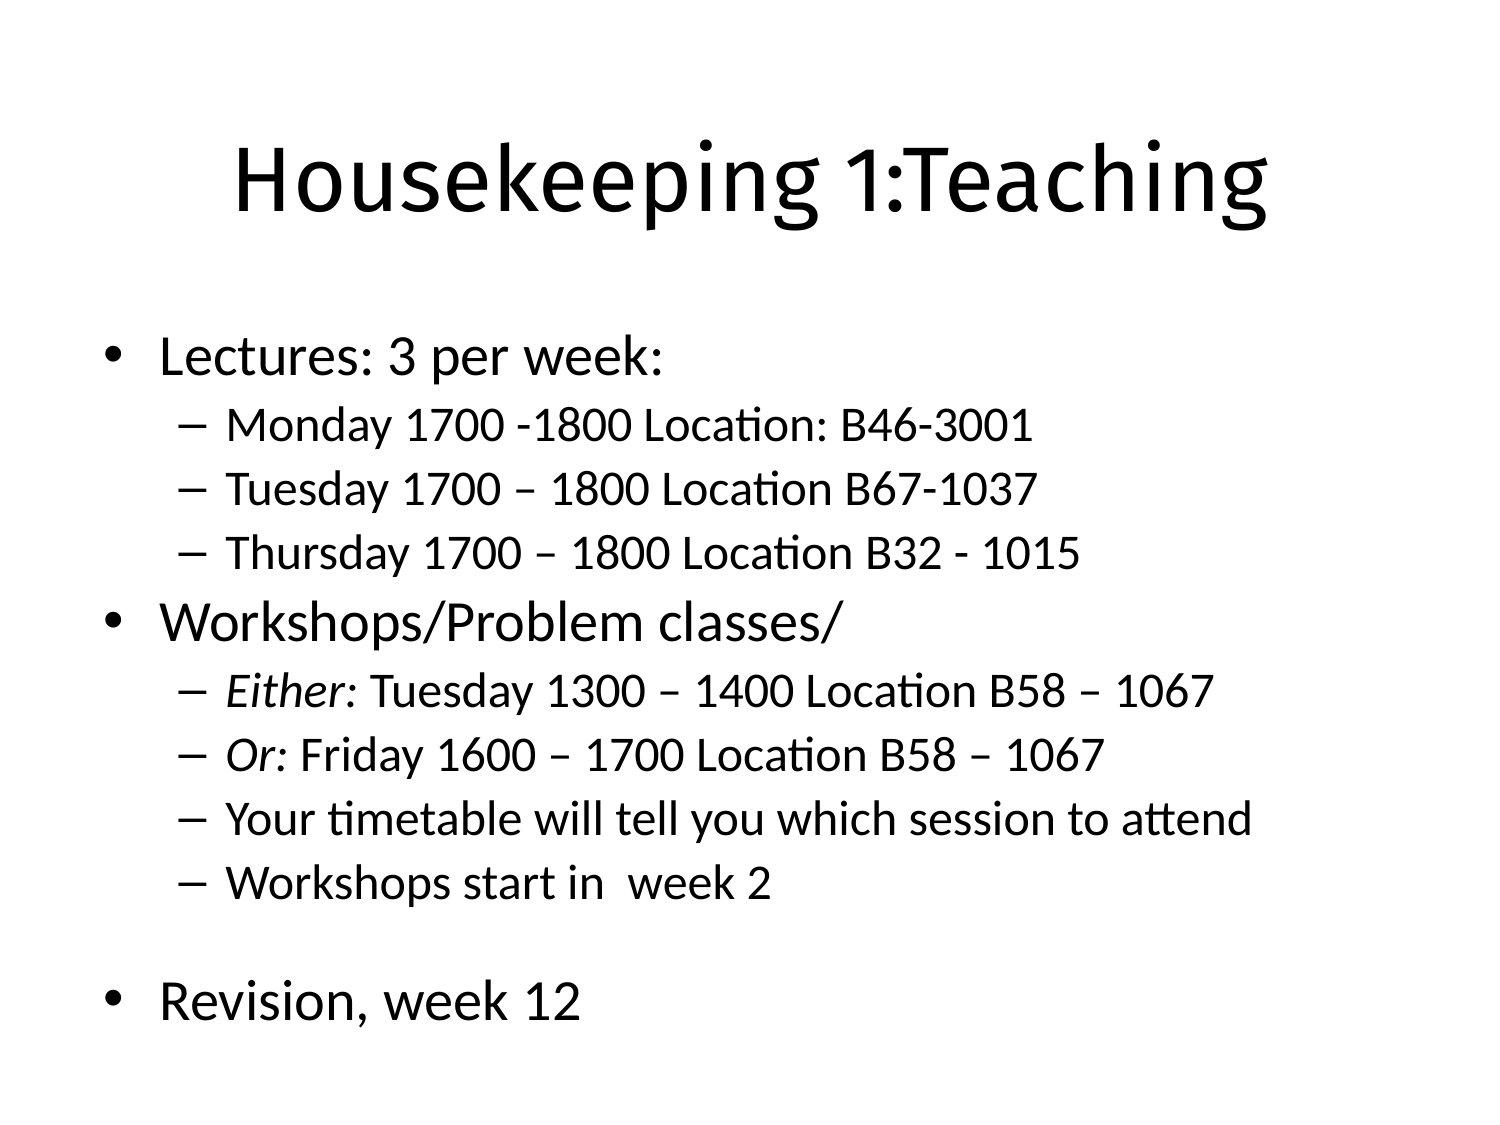

# Housekeeping 1:Teaching
Lectures: 3 per week:
Monday 1700 -1800 Location: B46-3001
Tuesday 1700 – 1800 Location B67-1037
Thursday 1700 – 1800 Location B32 - 1015
Workshops/Problem classes/
Either: Tuesday 1300 – 1400 Location B58 – 1067
Or: Friday 1600 – 1700 Location B58 – 1067
Your timetable will tell you which session to attend
Workshops start in  week 2

Revision, week 12